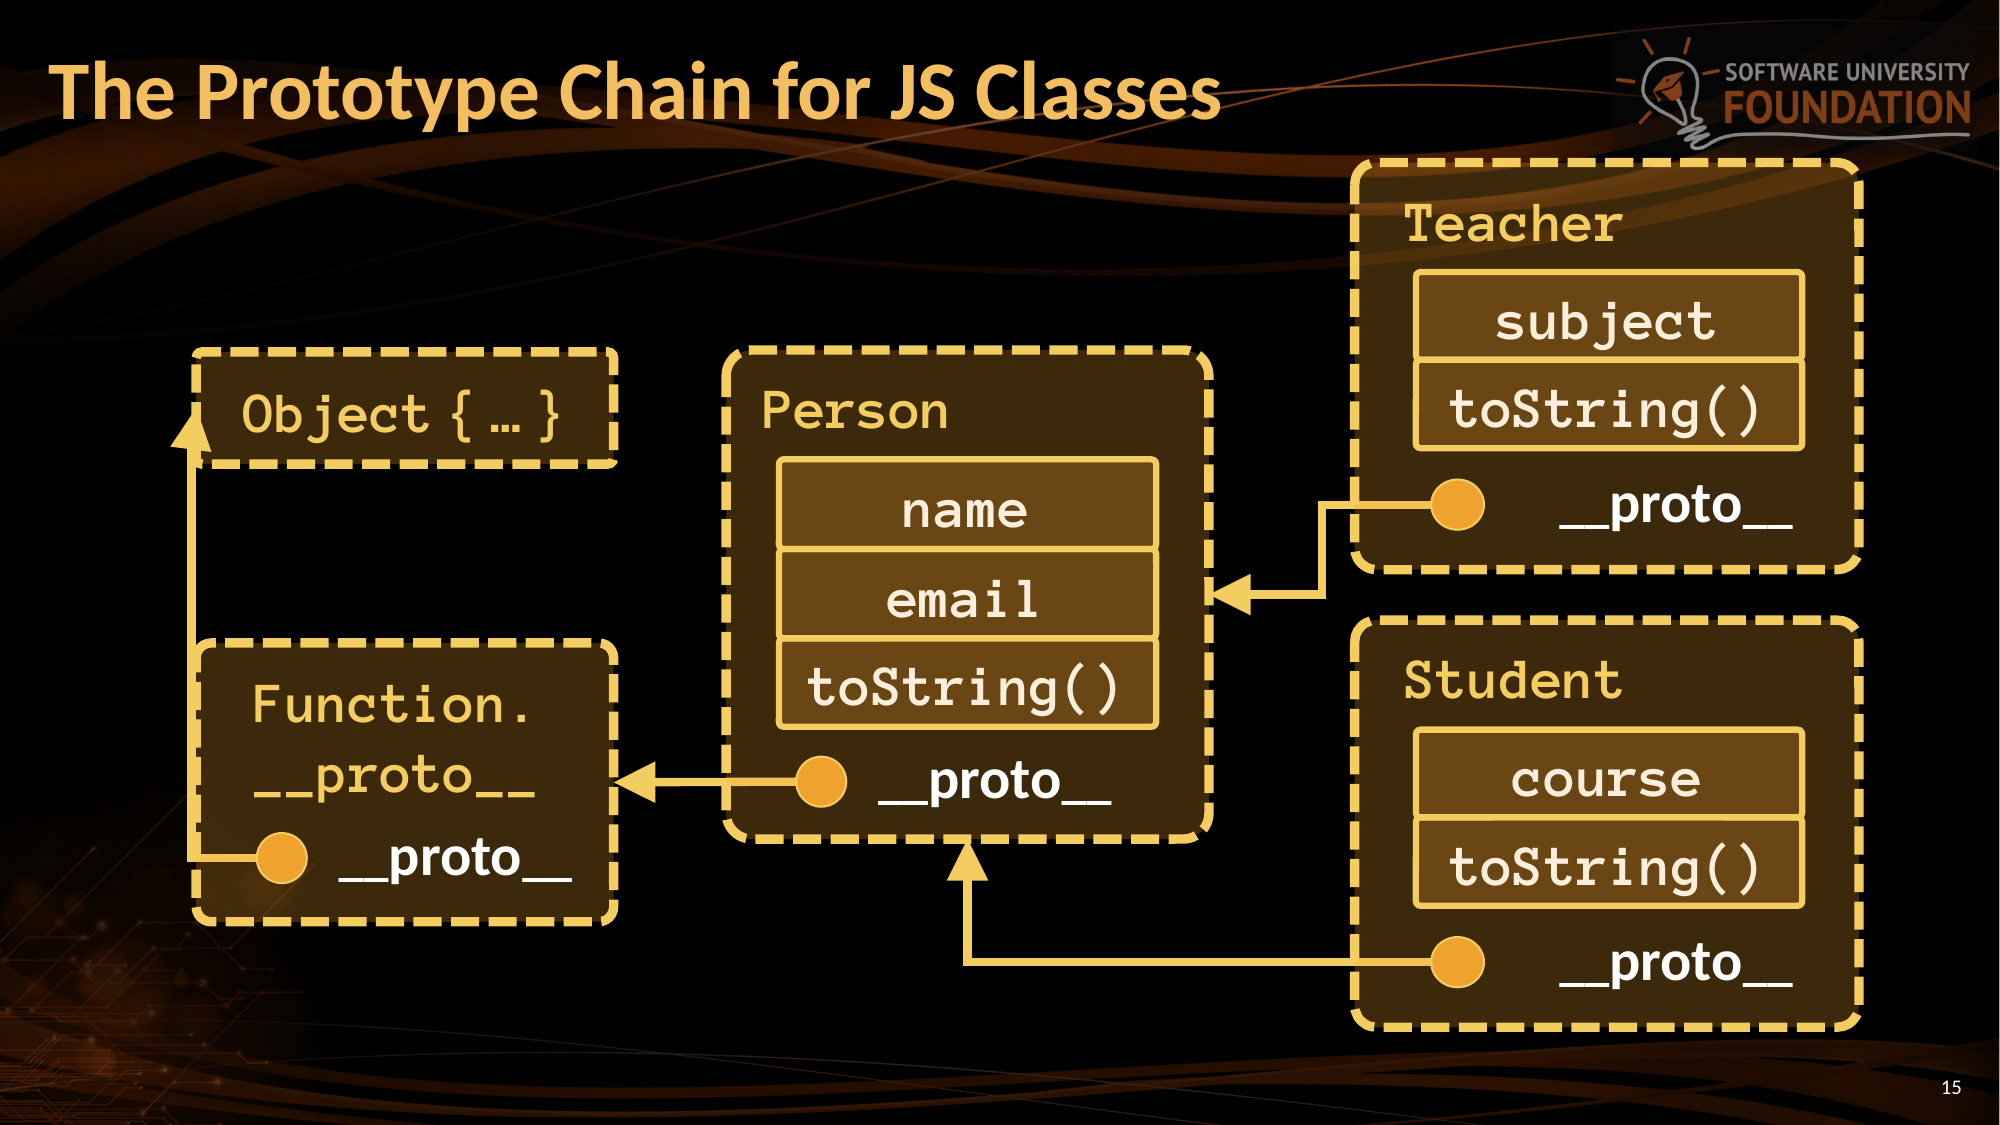

# The Prototype Chain for JS Classes

Teacher
subject
toString()
__proto__

Person
name
email
toString()
__proto__

Object { … }

Student
course
toString()
__proto__

Function.
__proto__
__proto__

15